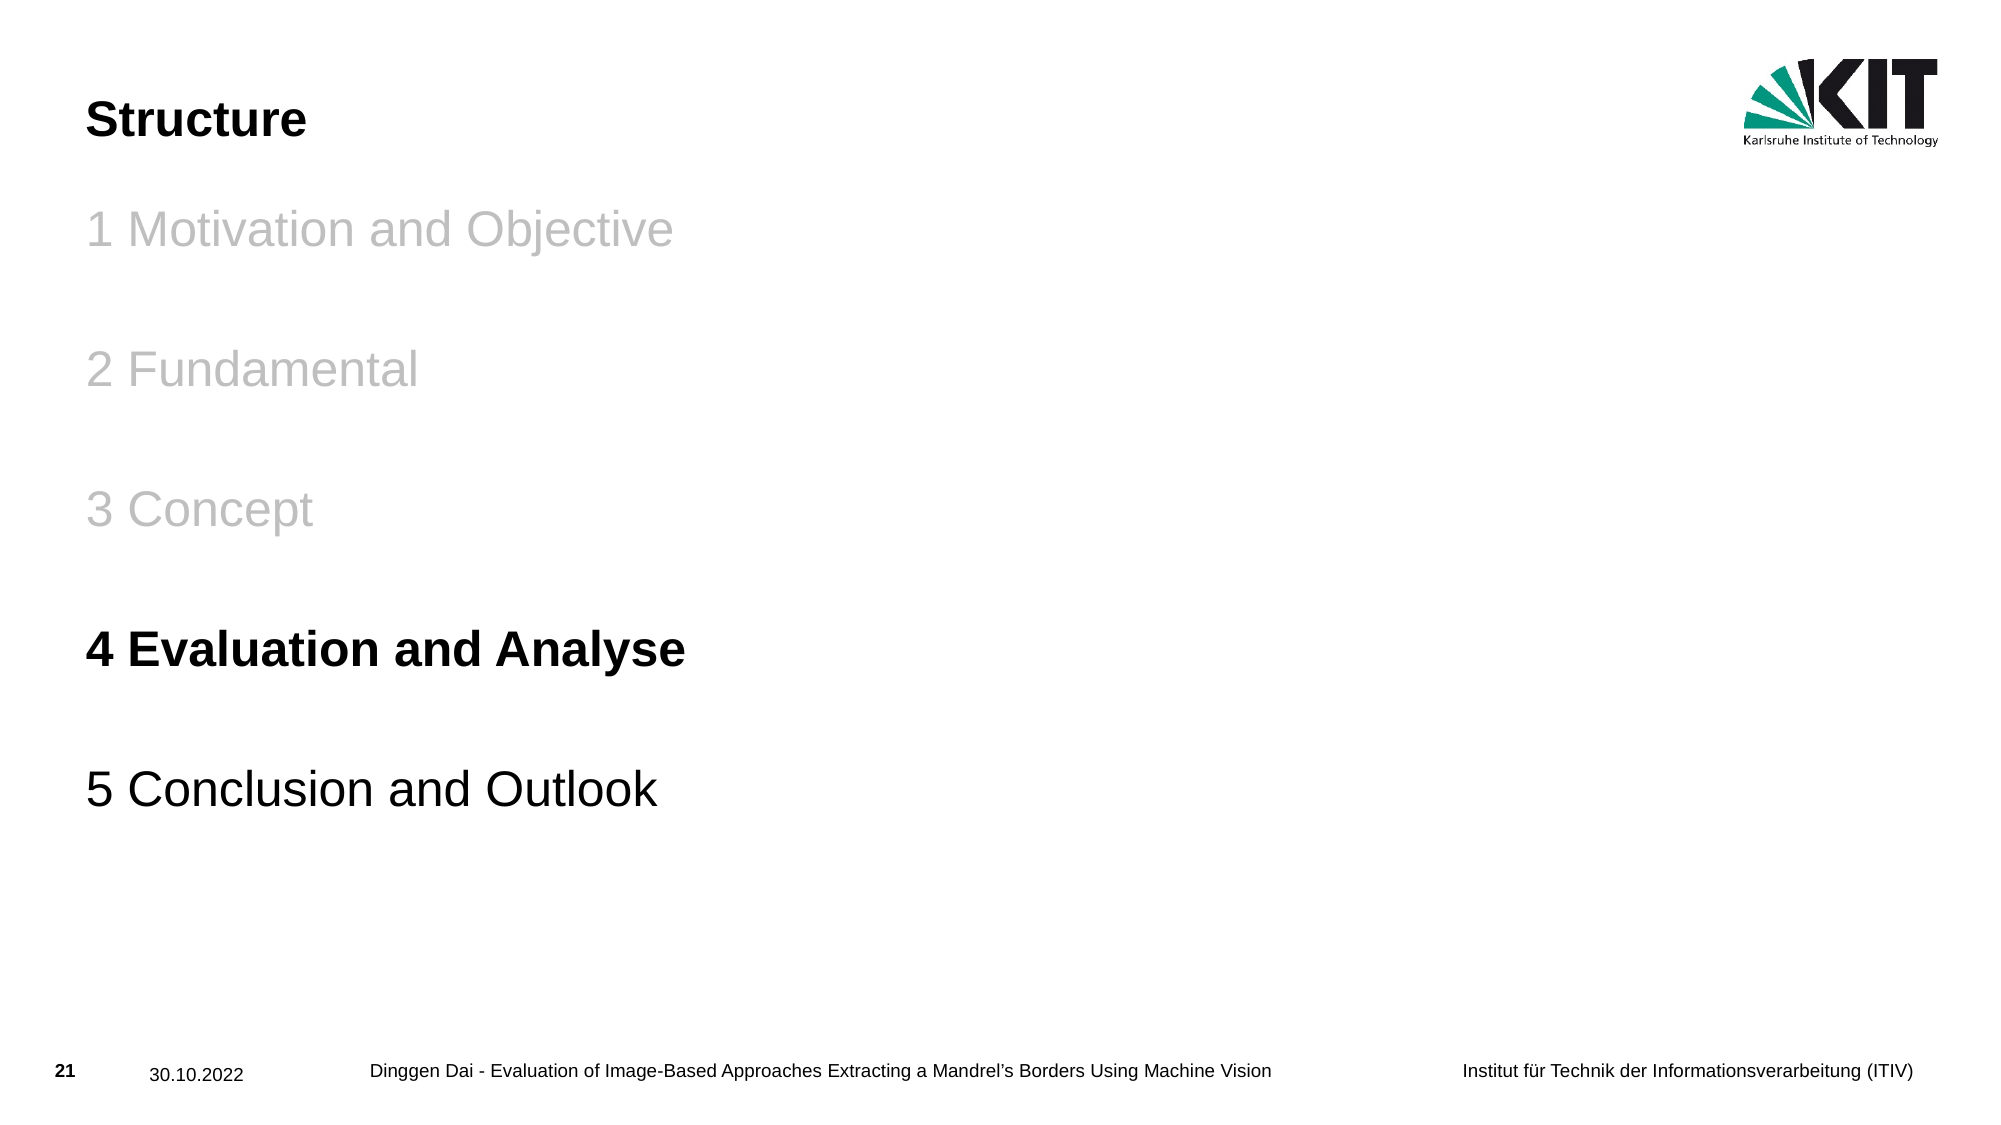

# Structure
1 Motivation and Objective

2 Fundamental

3 Concept

4 Evaluation and Analyse

5 Conclusion and Outlook
Dinggen Dai - Evaluation of Image-Based Approaches Extracting a Mandrel’s Borders Using Machine Vision